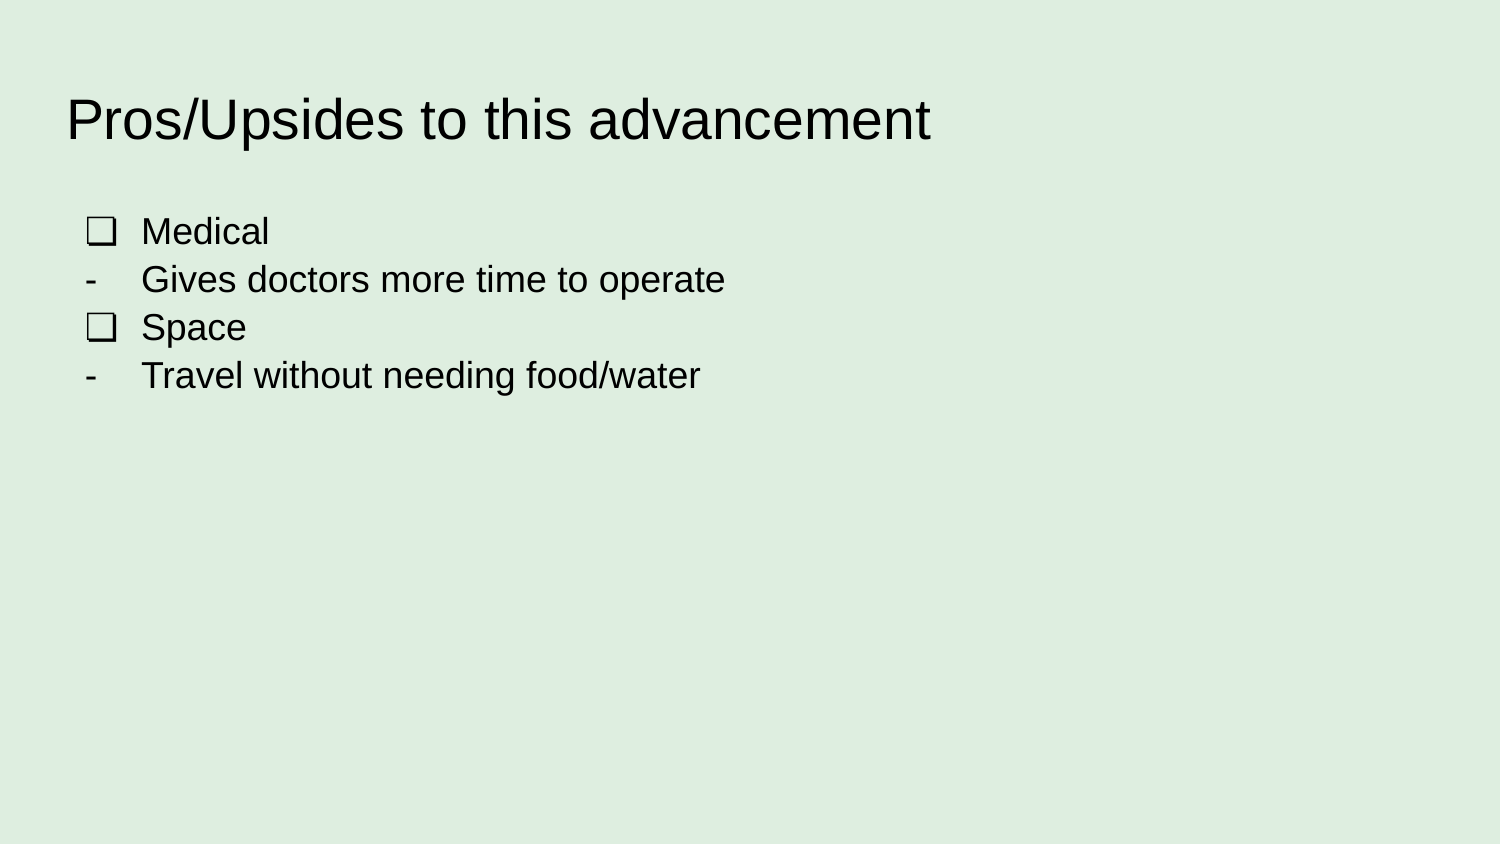

# Pros/Upsides to this advancement
Medical
Gives doctors more time to operate
Space
Travel without needing food/water